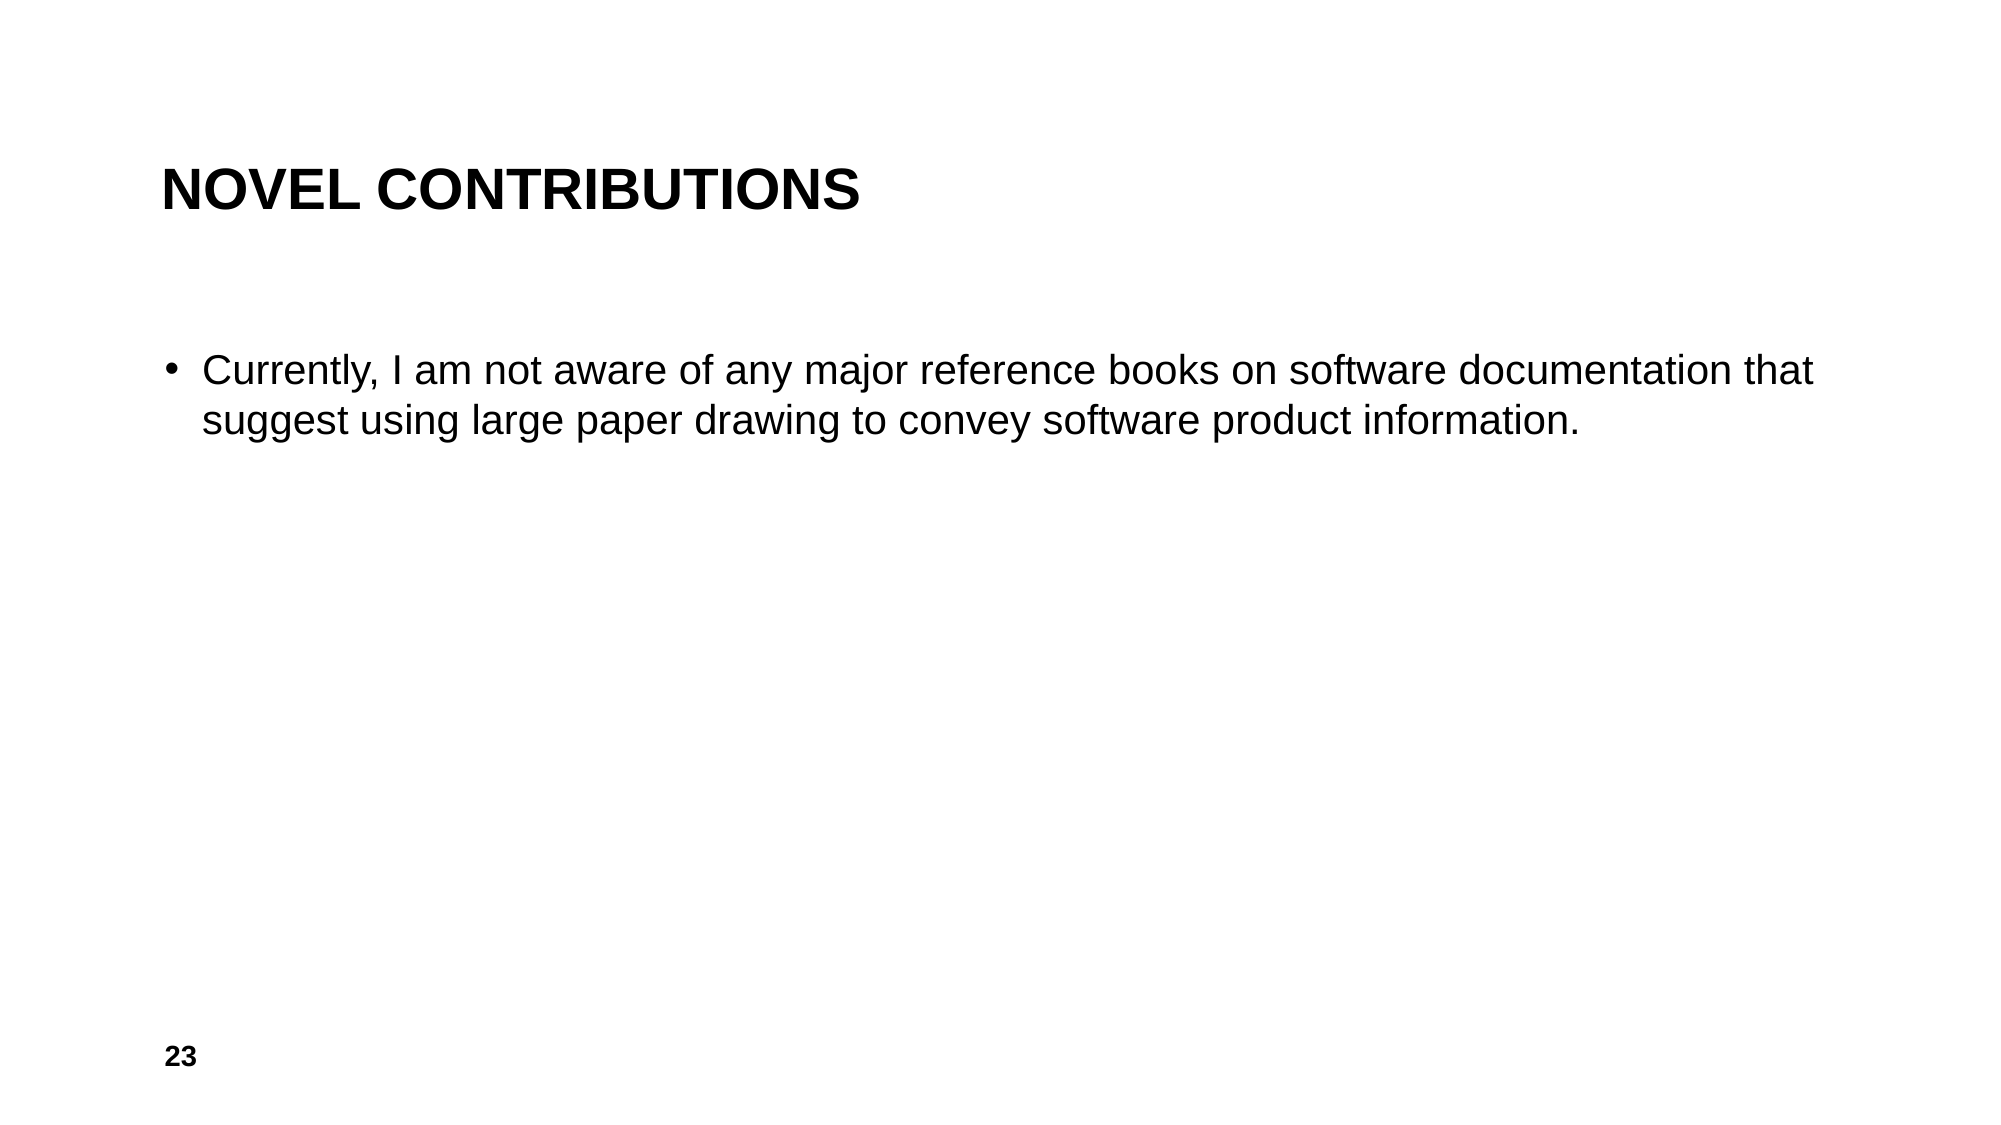

# Novel contributions
Currently, I am not aware of any major reference books on software documentation that suggest using large paper drawing to convey software product information.
23